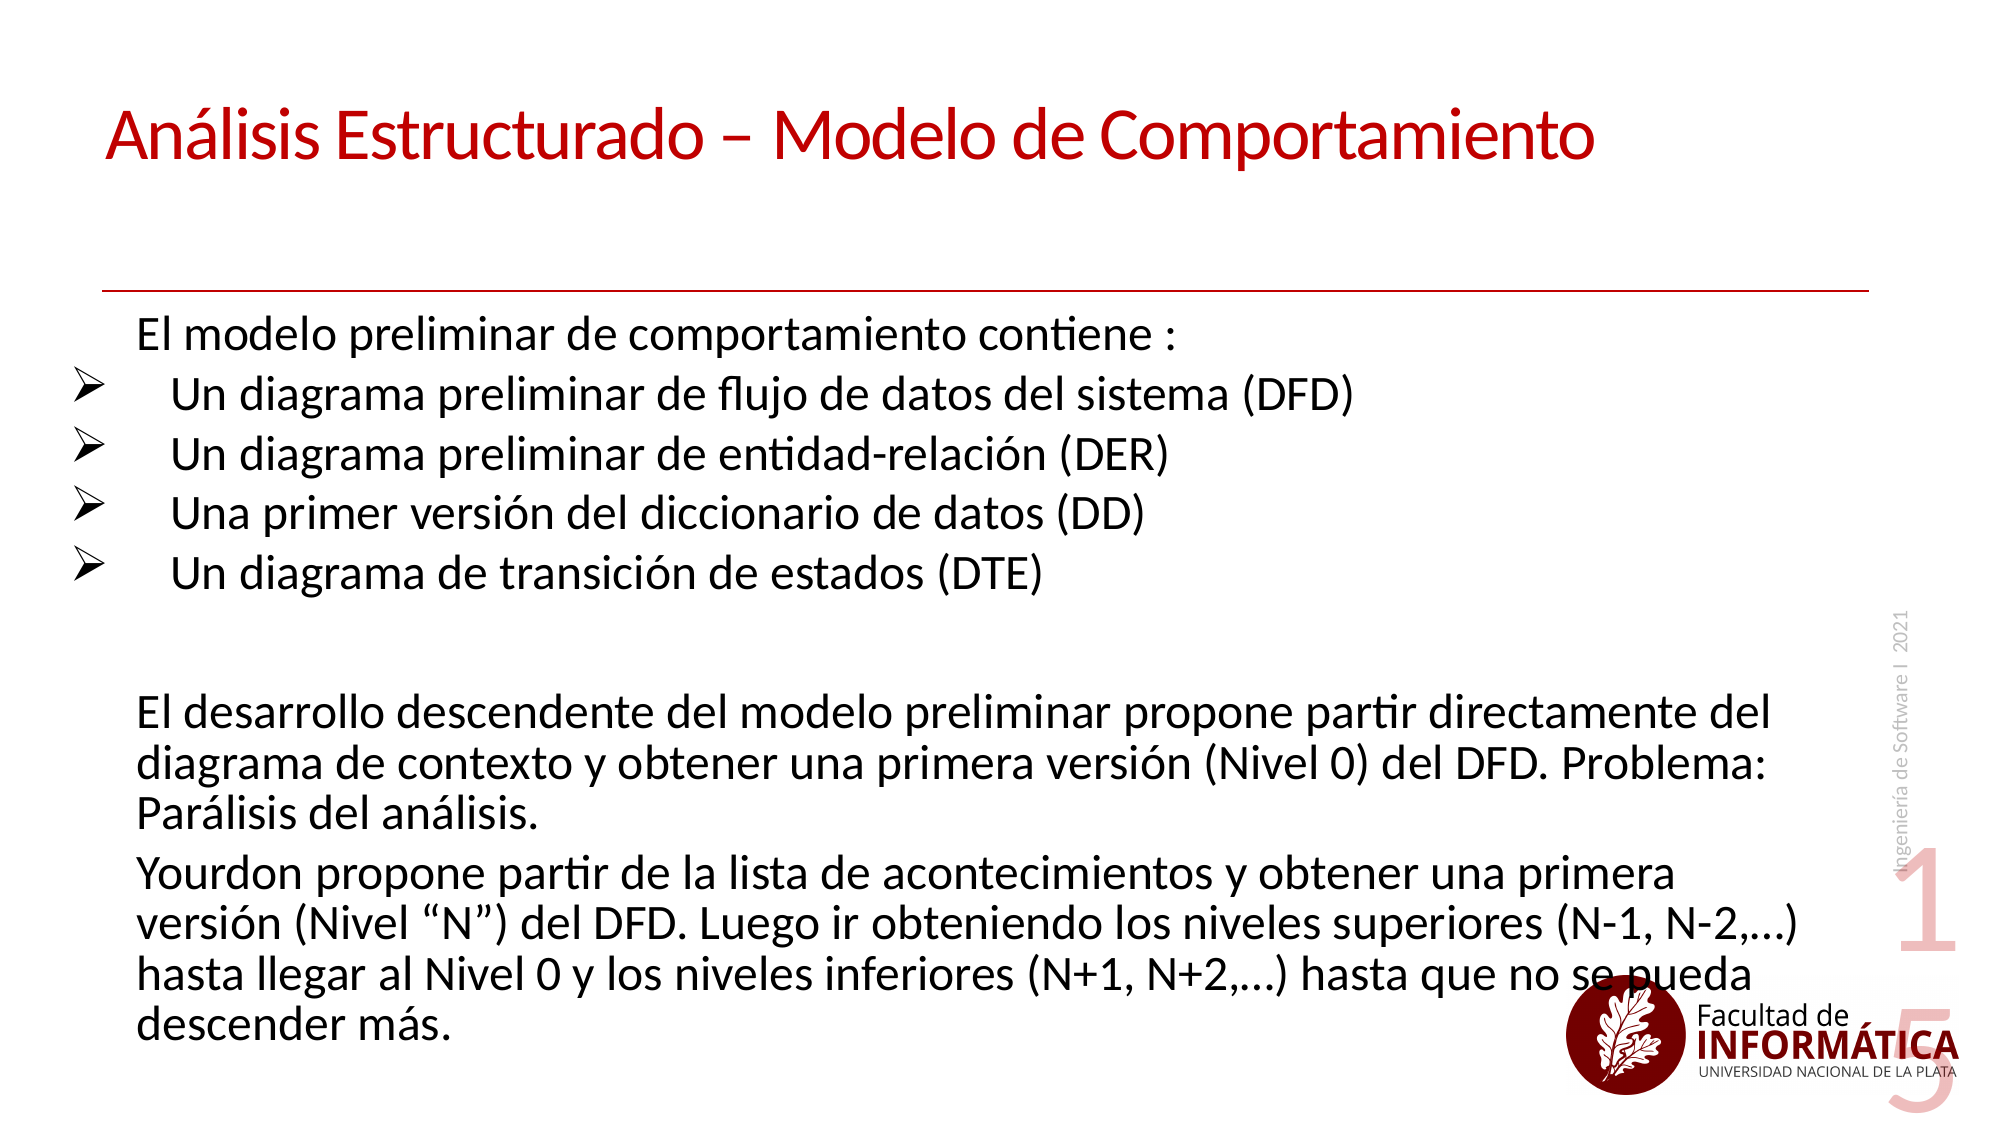

# Análisis Estructurado – Modelo de Comportamiento
El modelo preliminar de comportamiento contiene :
Un diagrama preliminar de flujo de datos del sistema (DFD)
Un diagrama preliminar de entidad-relación (DER)
Una primer versión del diccionario de datos (DD)
Un diagrama de transición de estados (DTE)

El desarrollo descendente del modelo preliminar propone partir directamente del diagrama de contexto y obtener una primera versión (Nivel 0) del DFD. Problema: Parálisis del análisis.
Yourdon propone partir de la lista de acontecimientos y obtener una primera versión (Nivel “N”) del DFD. Luego ir obteniendo los niveles superiores (N-1, N-2,…) hasta llegar al Nivel 0 y los niveles inferiores (N+1, N+2,…) hasta que no se pueda descender más.
Ingeniería de Software I  2021
15